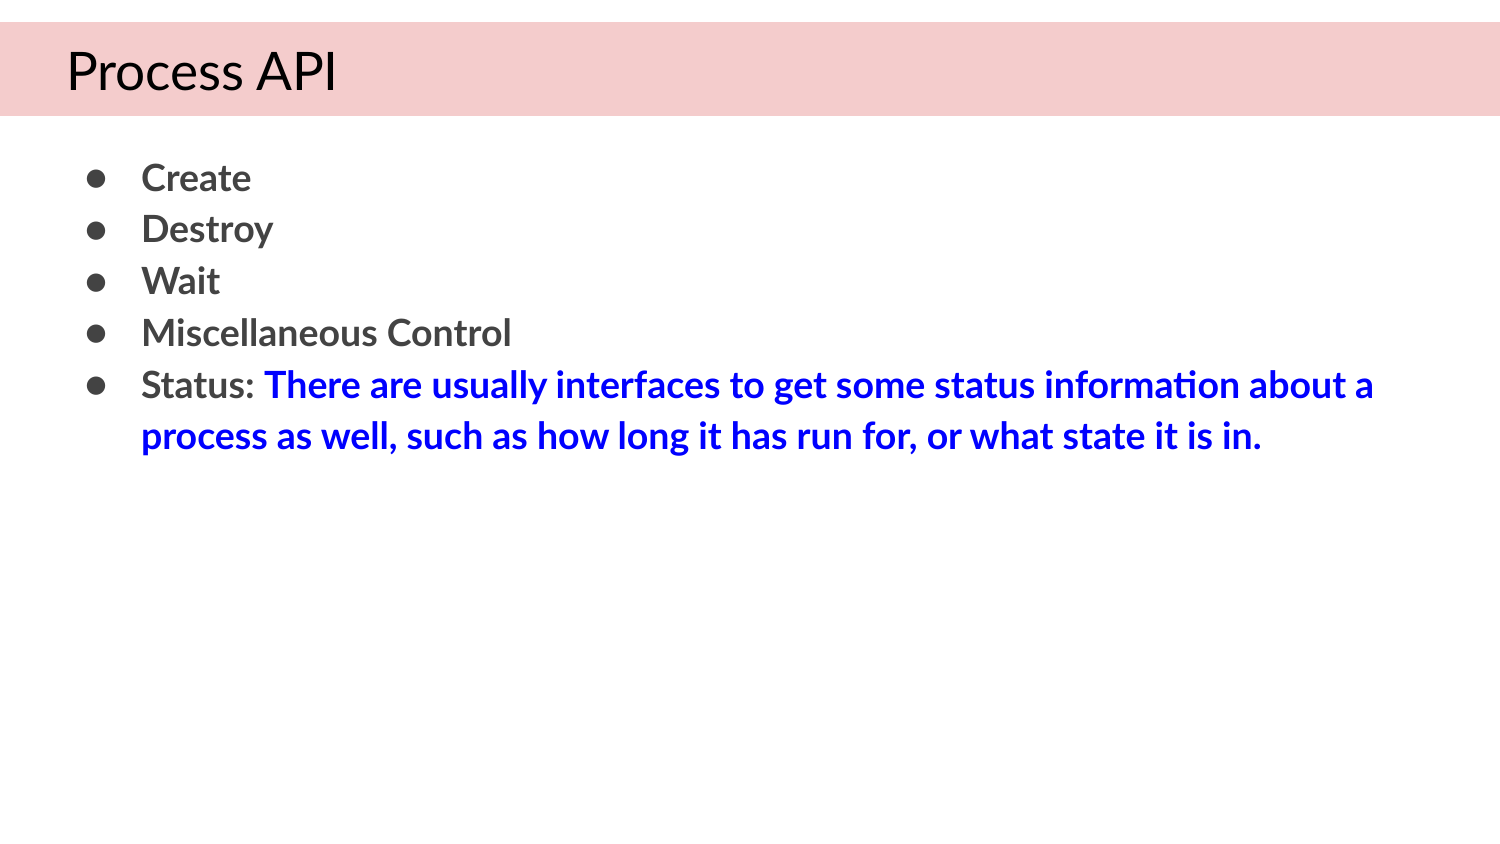

# Process API
Create
Destroy
Wait
Miscellaneous Control
Status: There are usually interfaces to get some status information about a process as well, such as how long it has run for, or what state it is in.